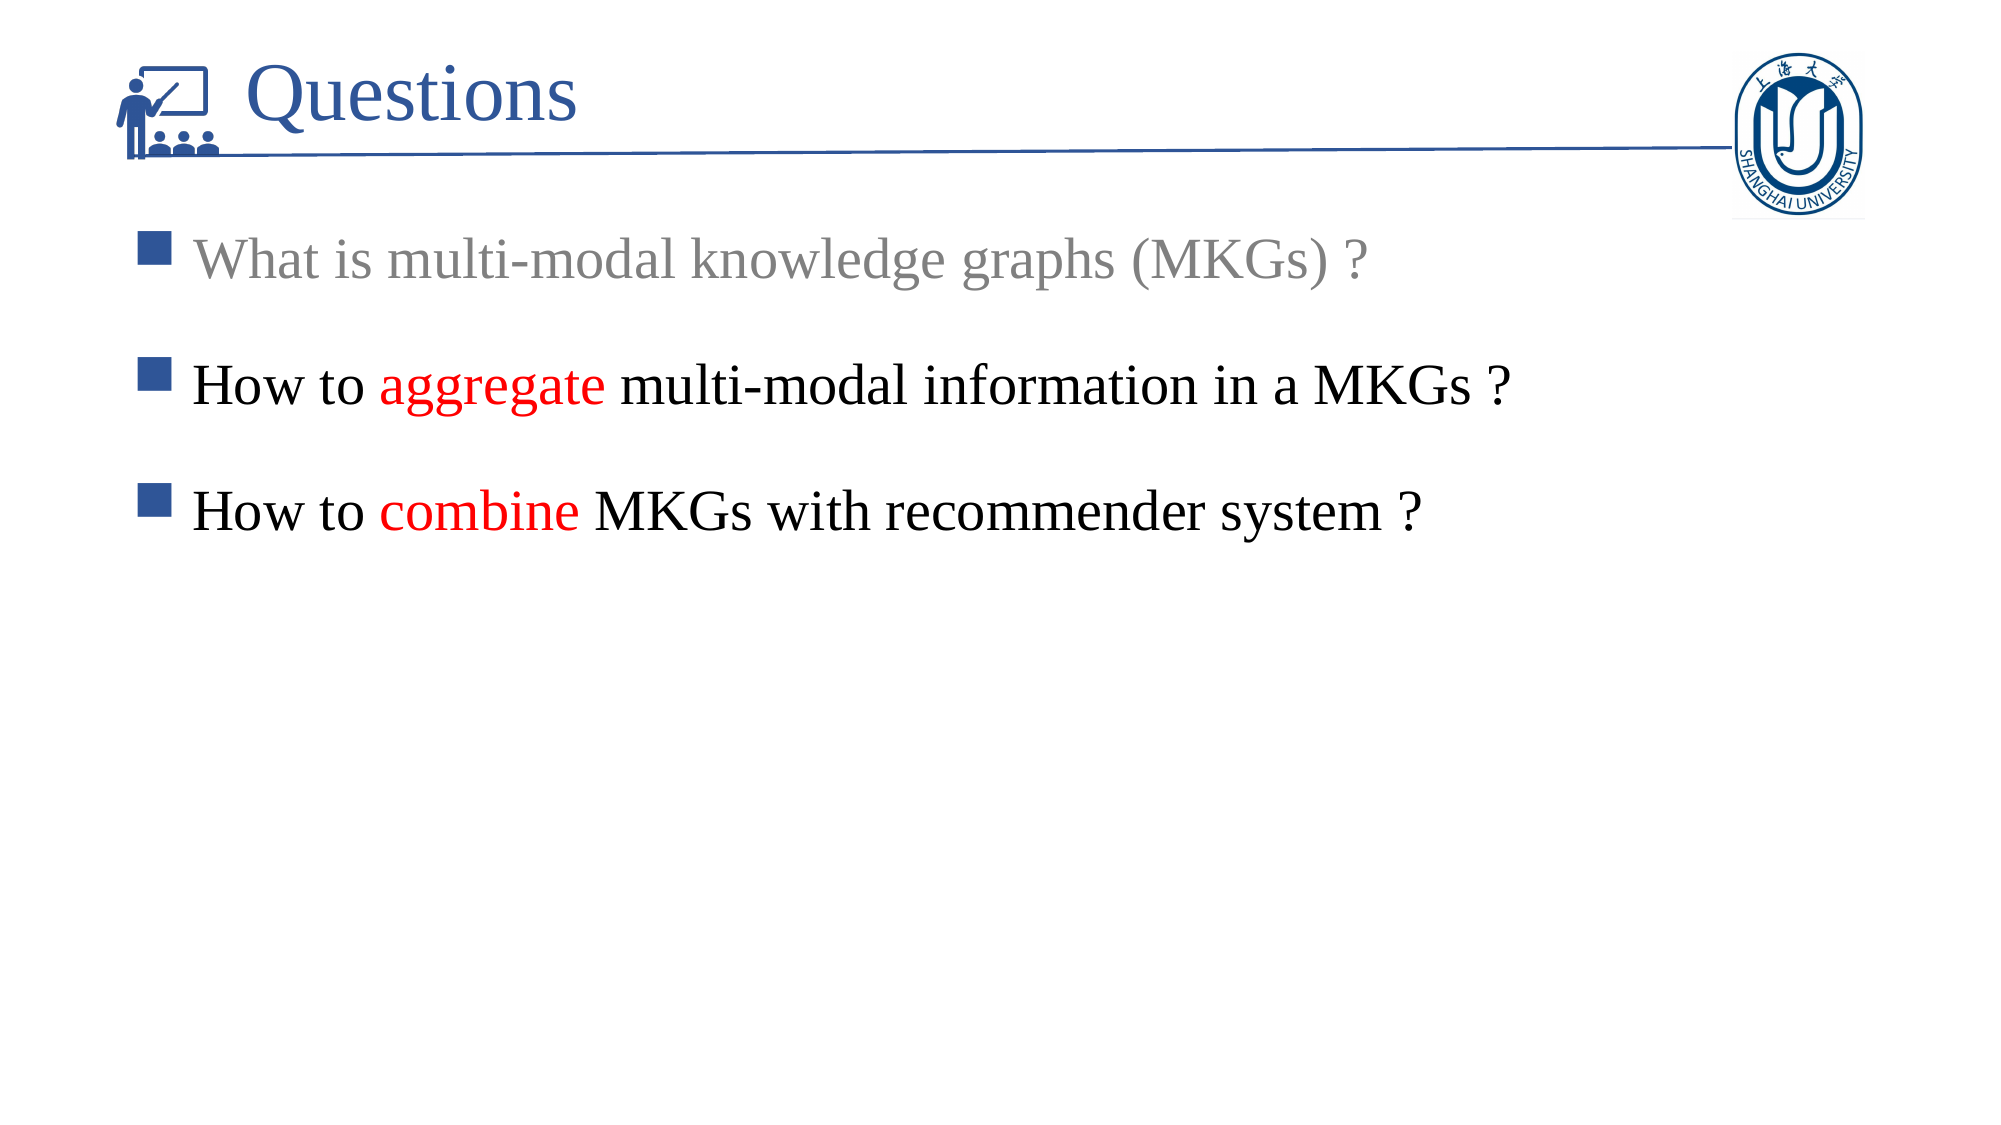

Questions
 What is multi-modal knowledge graphs (MKGs) ?
 How to aggregate multi-modal information in a MKGs ?
 How to combine MKGs with recommender system ?